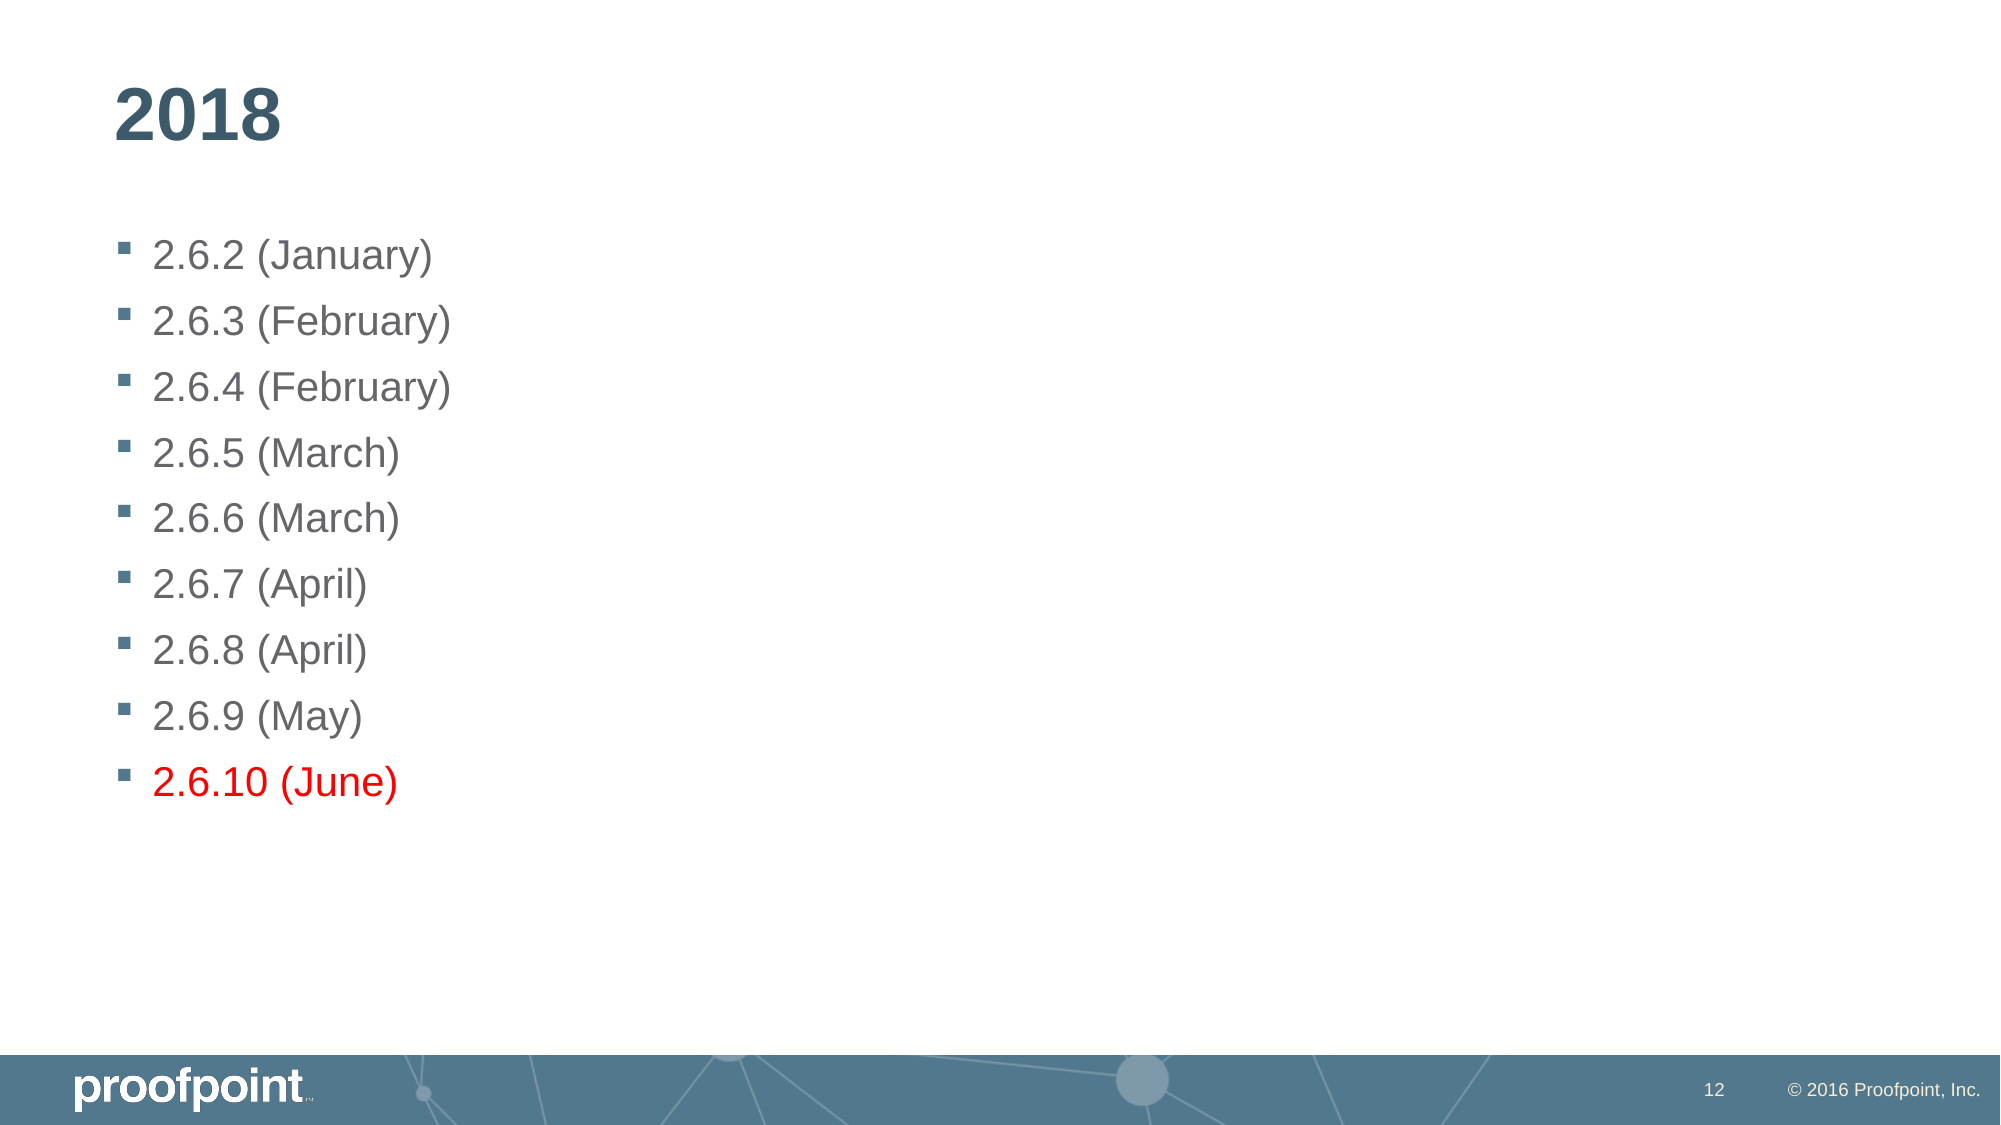

# 2018
2.6.2 (January)
2.6.3 (February)
2.6.4 (February)
2.6.5 (March)
2.6.6 (March)
2.6.7 (April)
2.6.8 (April)
2.6.9 (May)
2.6.10 (June)